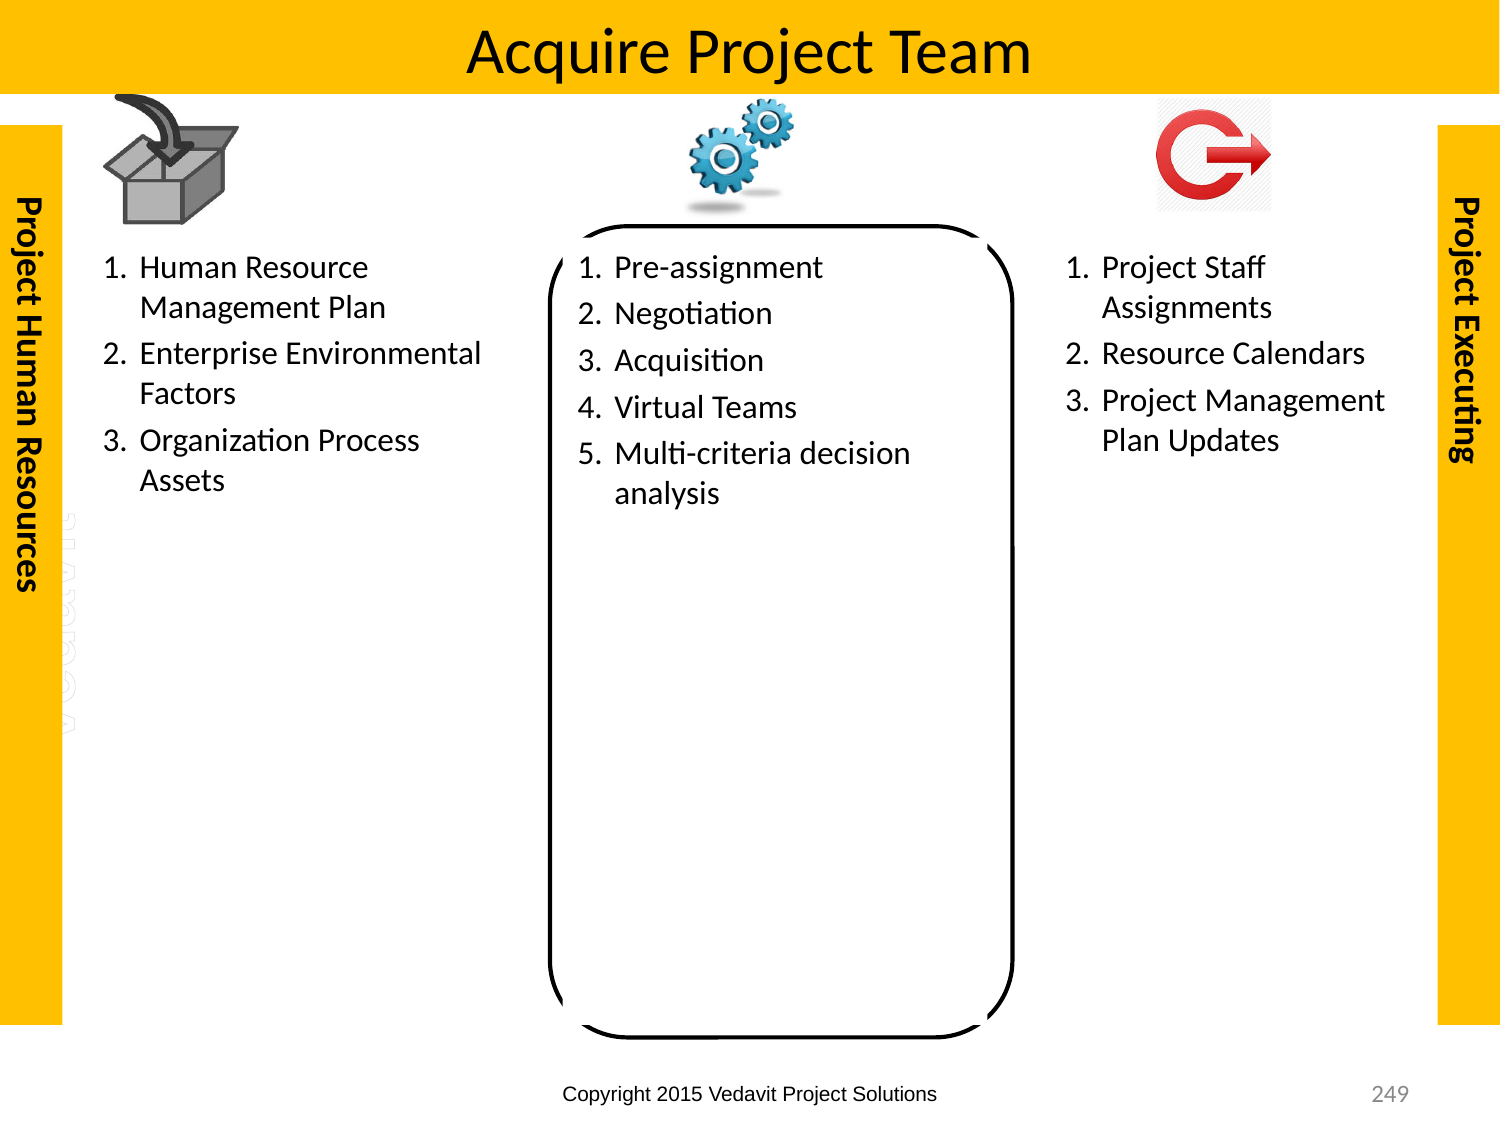

# Acquire Project Team
Project Human Resources
Project Executing
Human Resource Management Plan
Enterprise Environmental Factors
Organization Process Assets
Pre-assignment
Negotiation
Acquisition
Virtual Teams
Multi-criteria decision analysis
Project Staff Assignments
Resource Calendars
Project Management Plan Updates

249